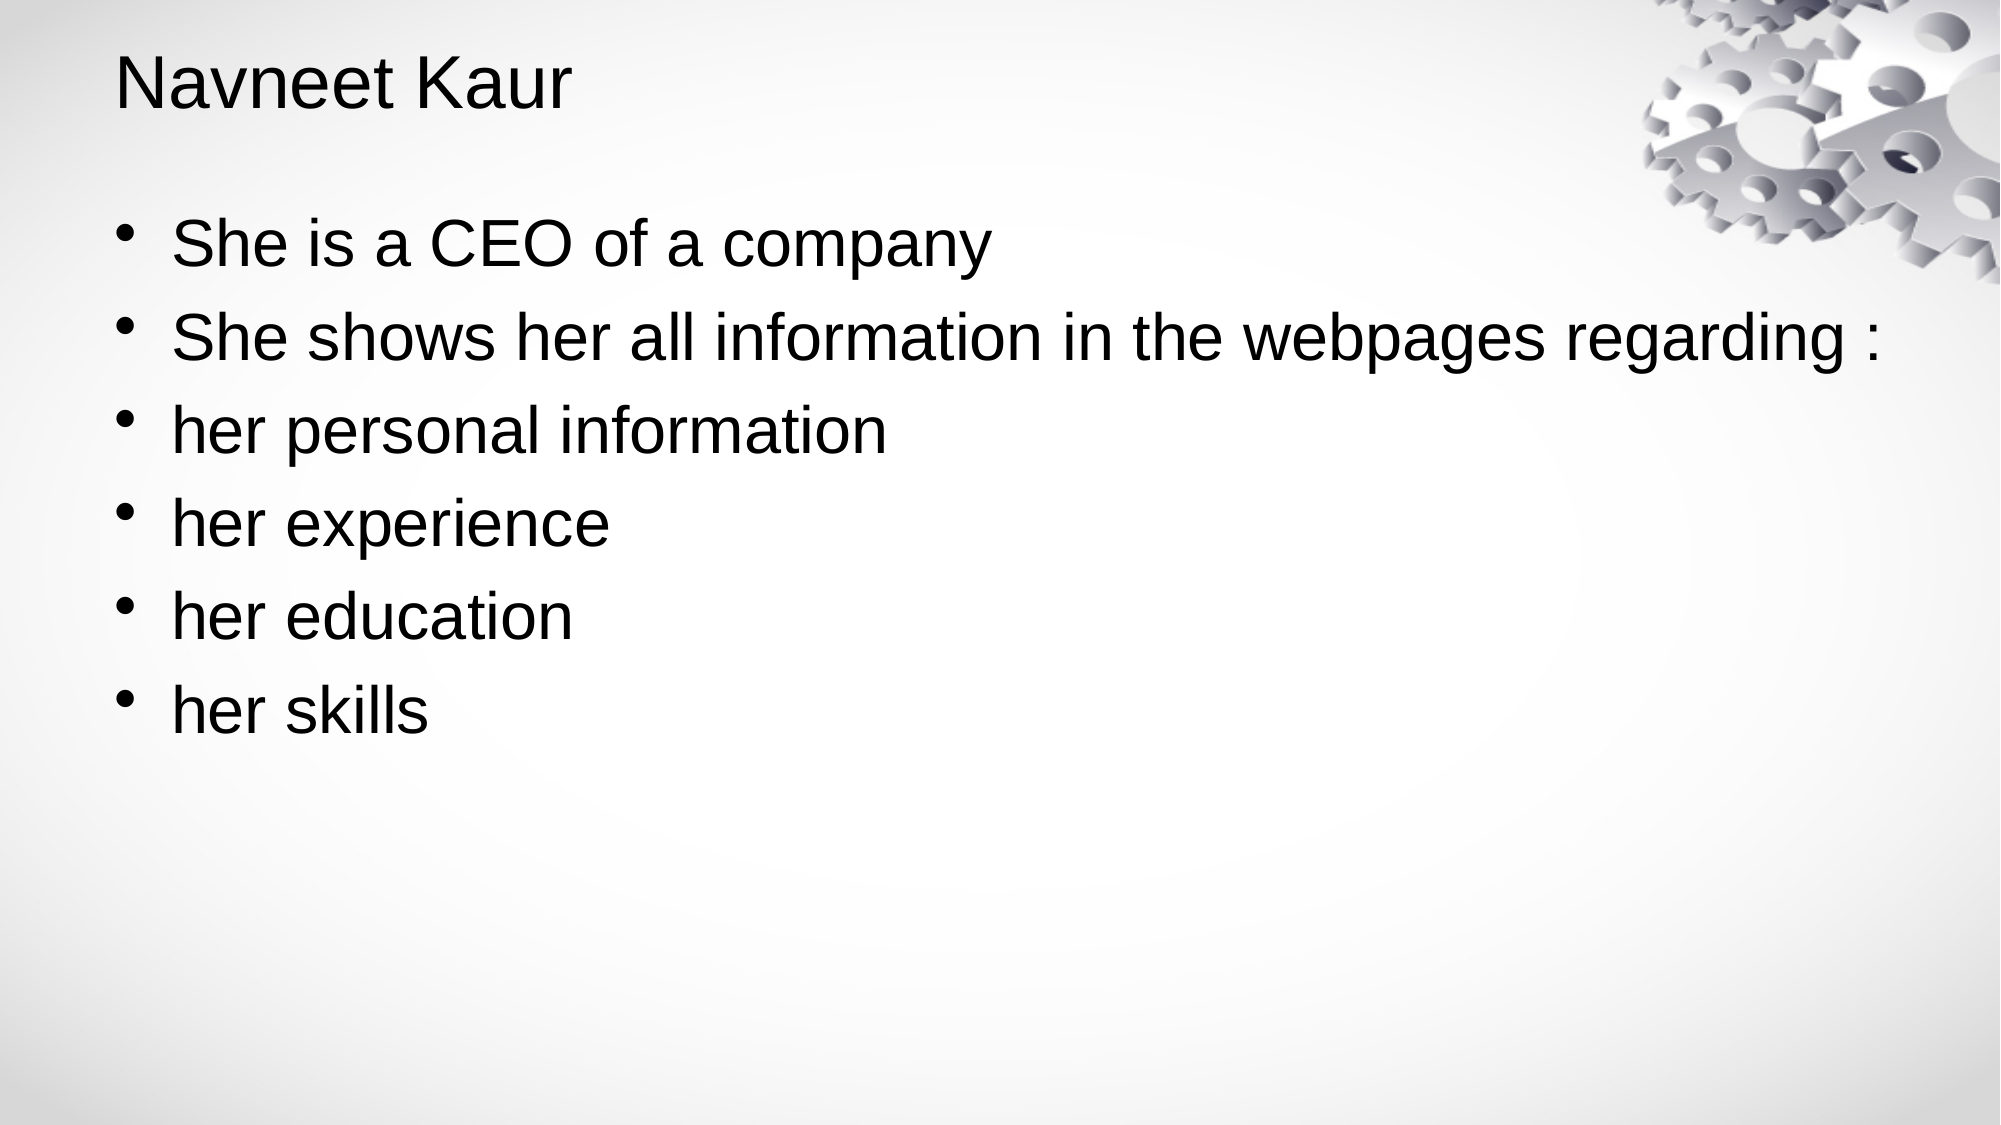

# Navneet Kaur
She is a CEO of a company
She shows her all information in the webpages regarding :
her personal information
her experience
her education
her skills